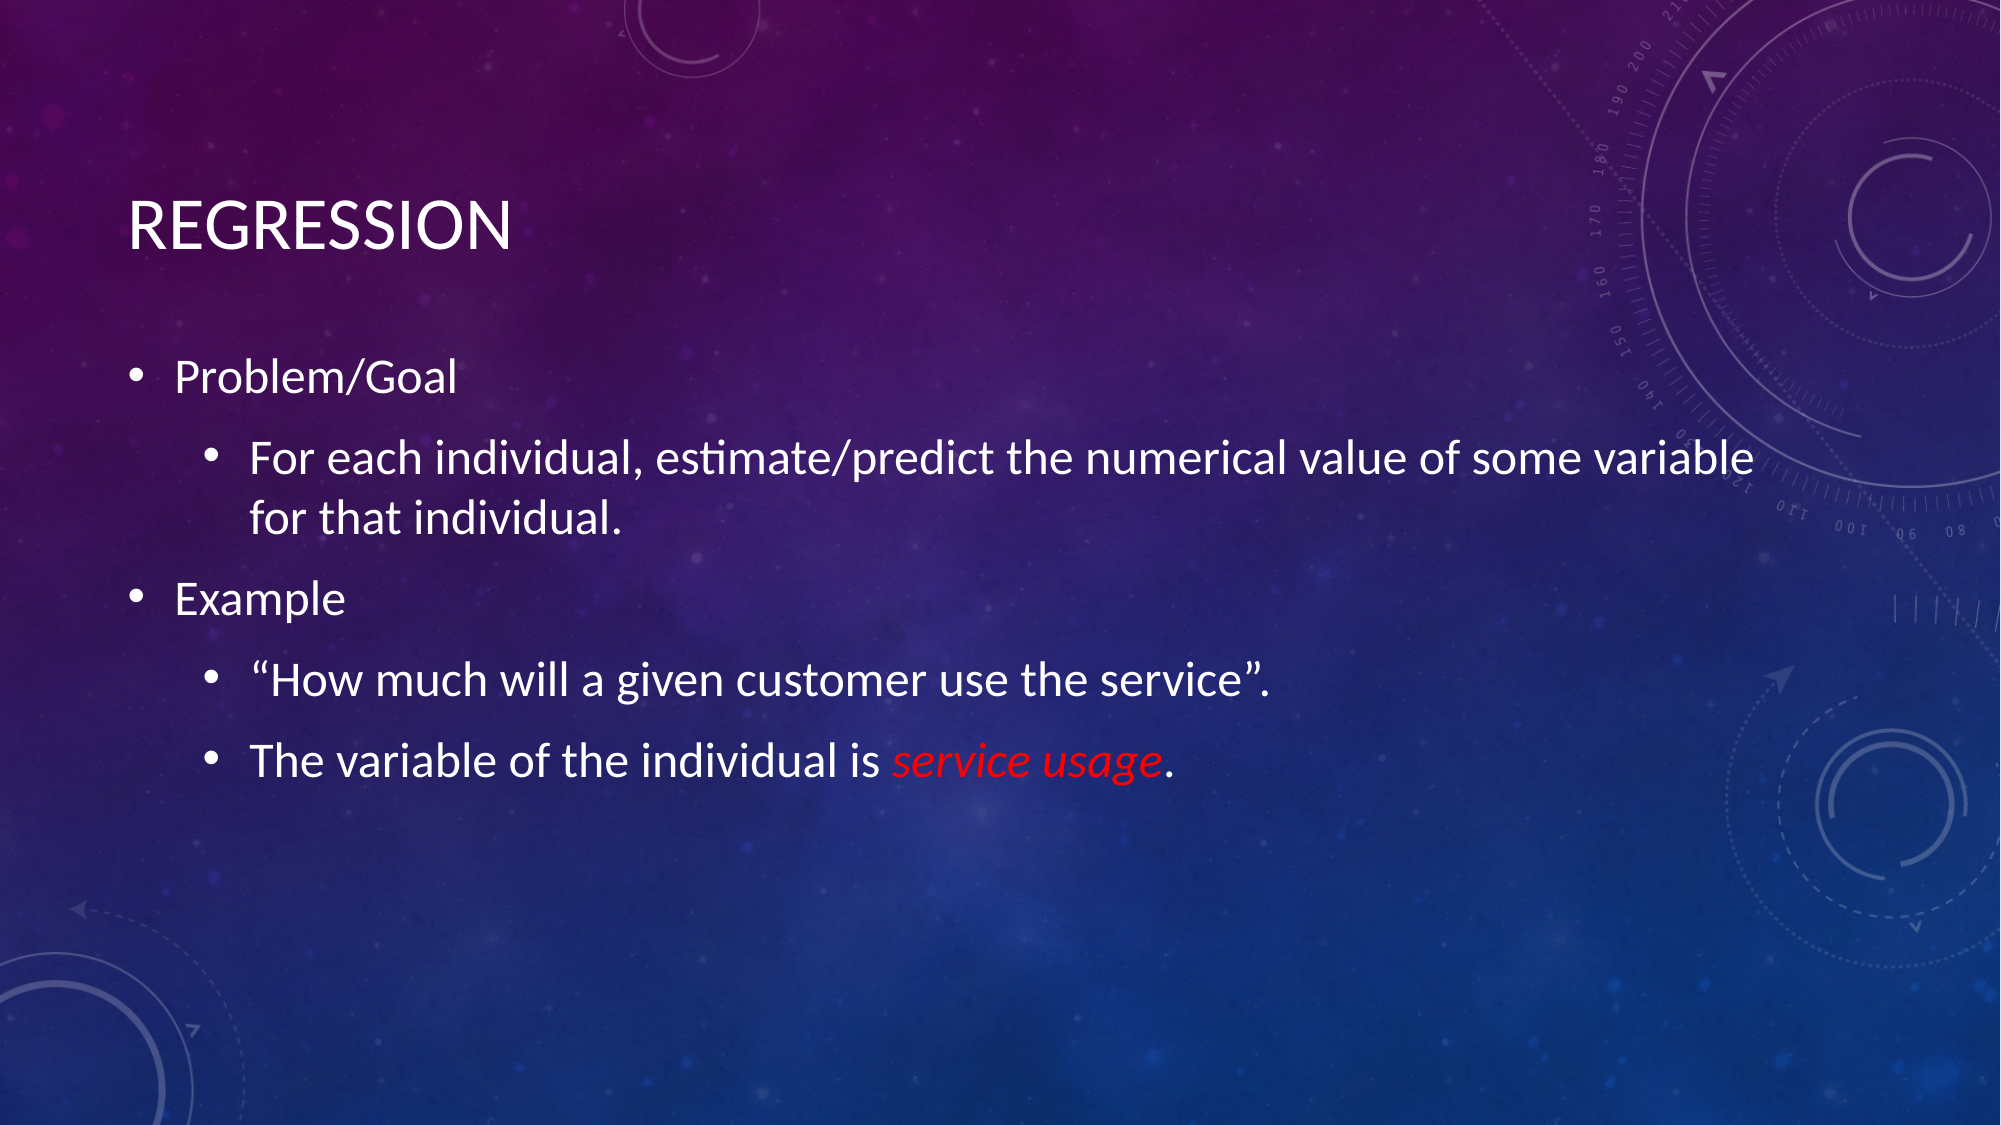

# Regression
Problem/Goal
For each individual, estimate/predict the numerical value of some variable for that individual.
Example
“How much will a given customer use the service”.
The variable of the individual is service usage.